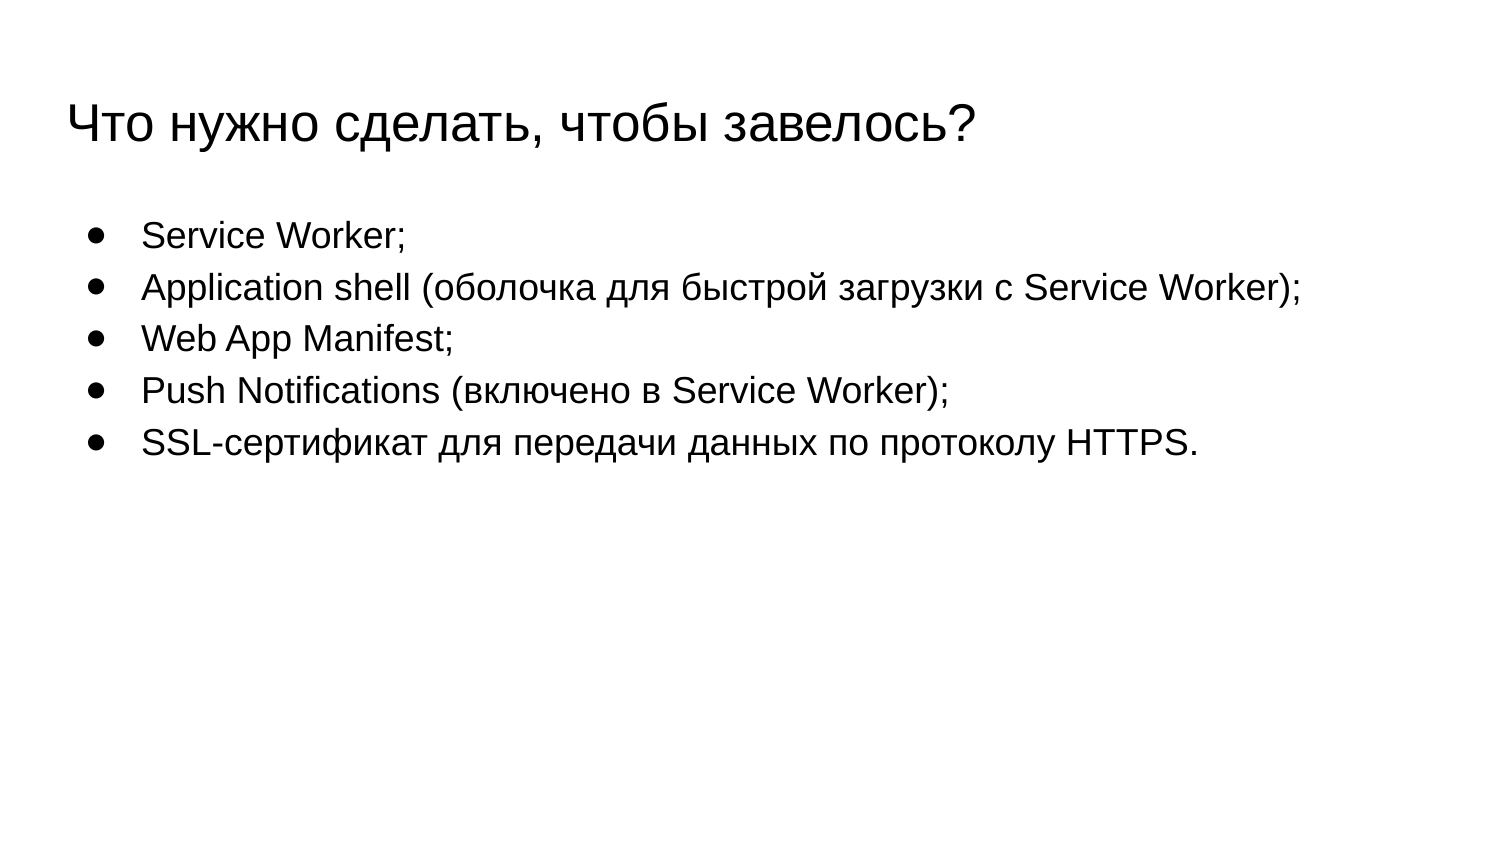

# Что нужно сделать, чтобы завелось?
Service Worker;
Application shell (оболочка для быстрой загрузки с Service Worker);
Web App Manifest;
Push Notifications (включено в Service Worker);
SSL-сертификат для передачи данных по протоколу HTTPS.